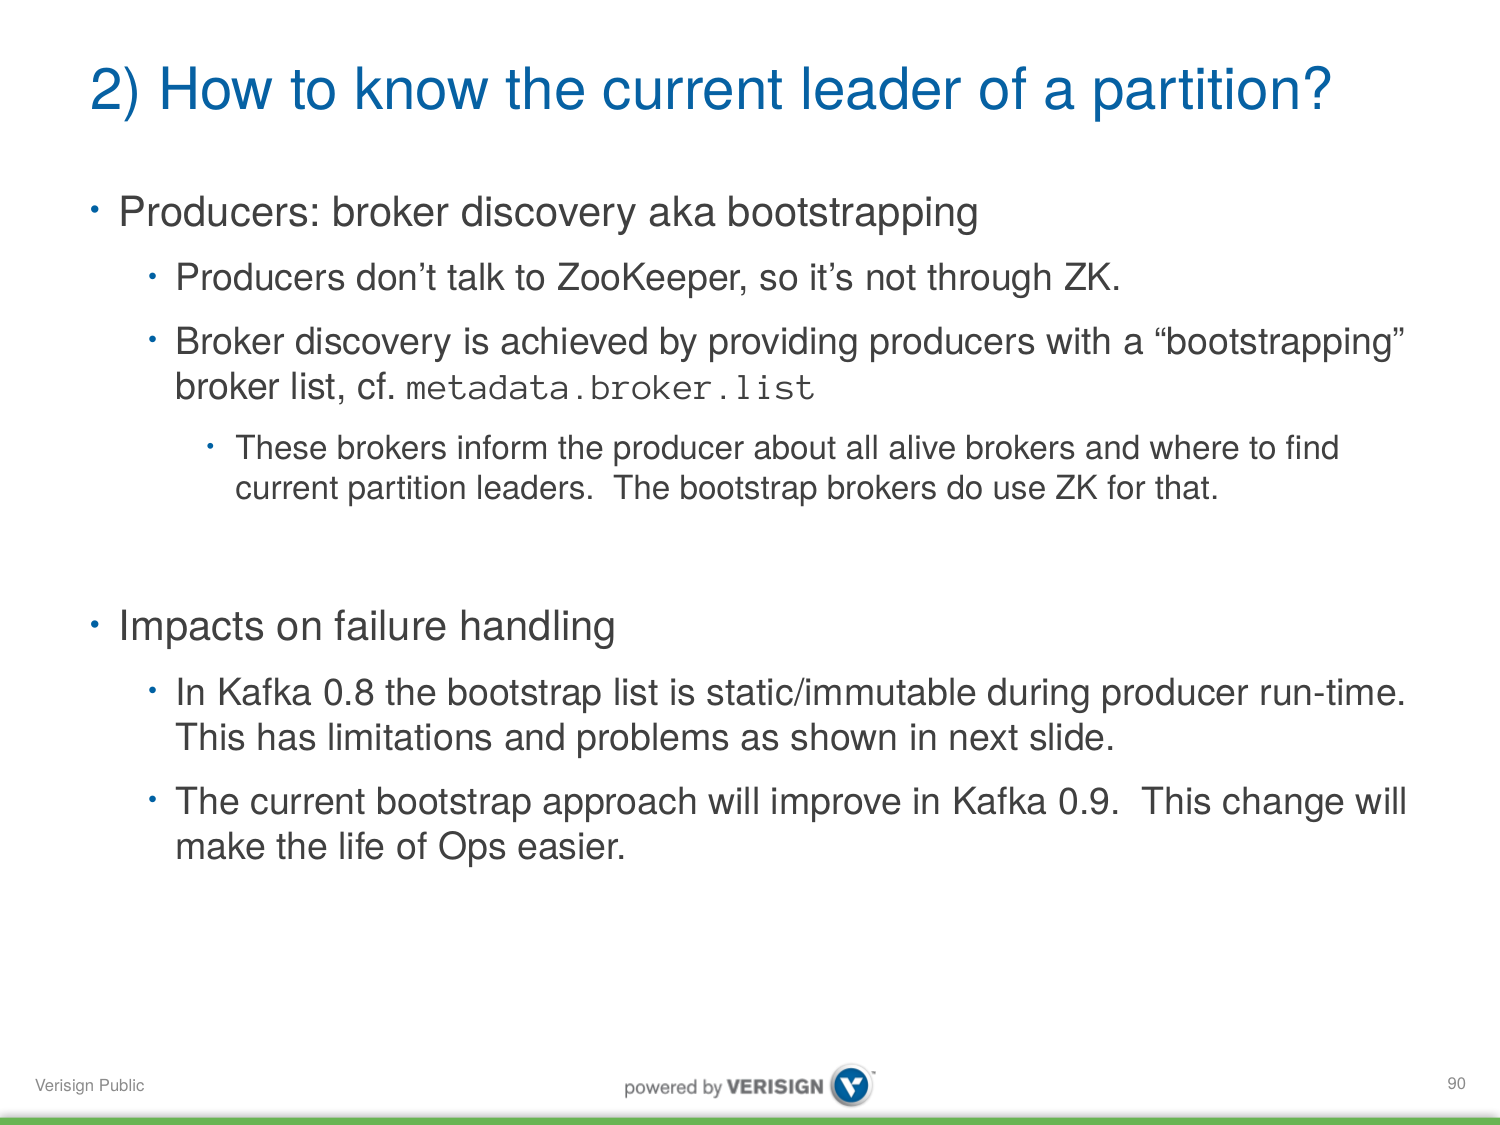

# 2) How to know the current leader of a partition?
Producers: broker discovery aka bootstrapping
Producers don’t talk to ZooKeeper, so it’s not through ZK.
Broker discovery is achieved by providing producers with a “bootstrapping” broker list, cf. metadata.broker.list
These brokers inform the producer about all alive brokers and where to find current partition leaders.  The bootstrap brokers do use ZK for that.

Impacts on failure handling
In Kafka 0.8 the bootstrap list is static/immutable during producer run-time.  This has limitations and problems as shown in next slide.
The current bootstrap approach will improve in Kafka 0.9.  This change will make the life of Ops easier.
90